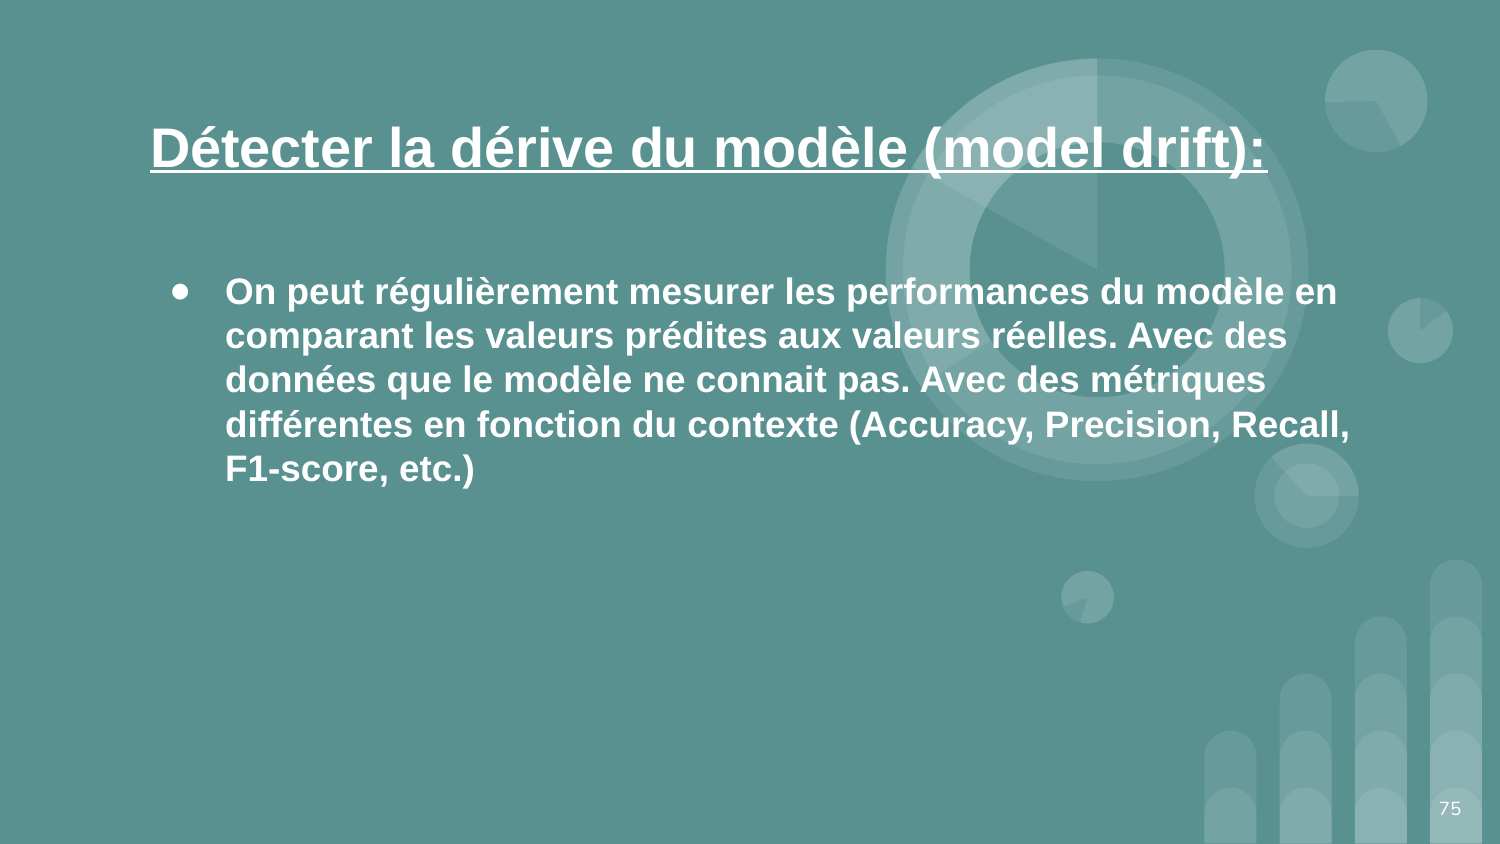

# Détecter la dérive du modèle (model drift):

On peut régulièrement mesurer les performances du modèle en comparant les valeurs prédites aux valeurs réelles. Avec des données que le modèle ne connait pas. Avec des métriques différentes en fonction du contexte (Accuracy, Precision, Recall, F1-score, etc.)
75